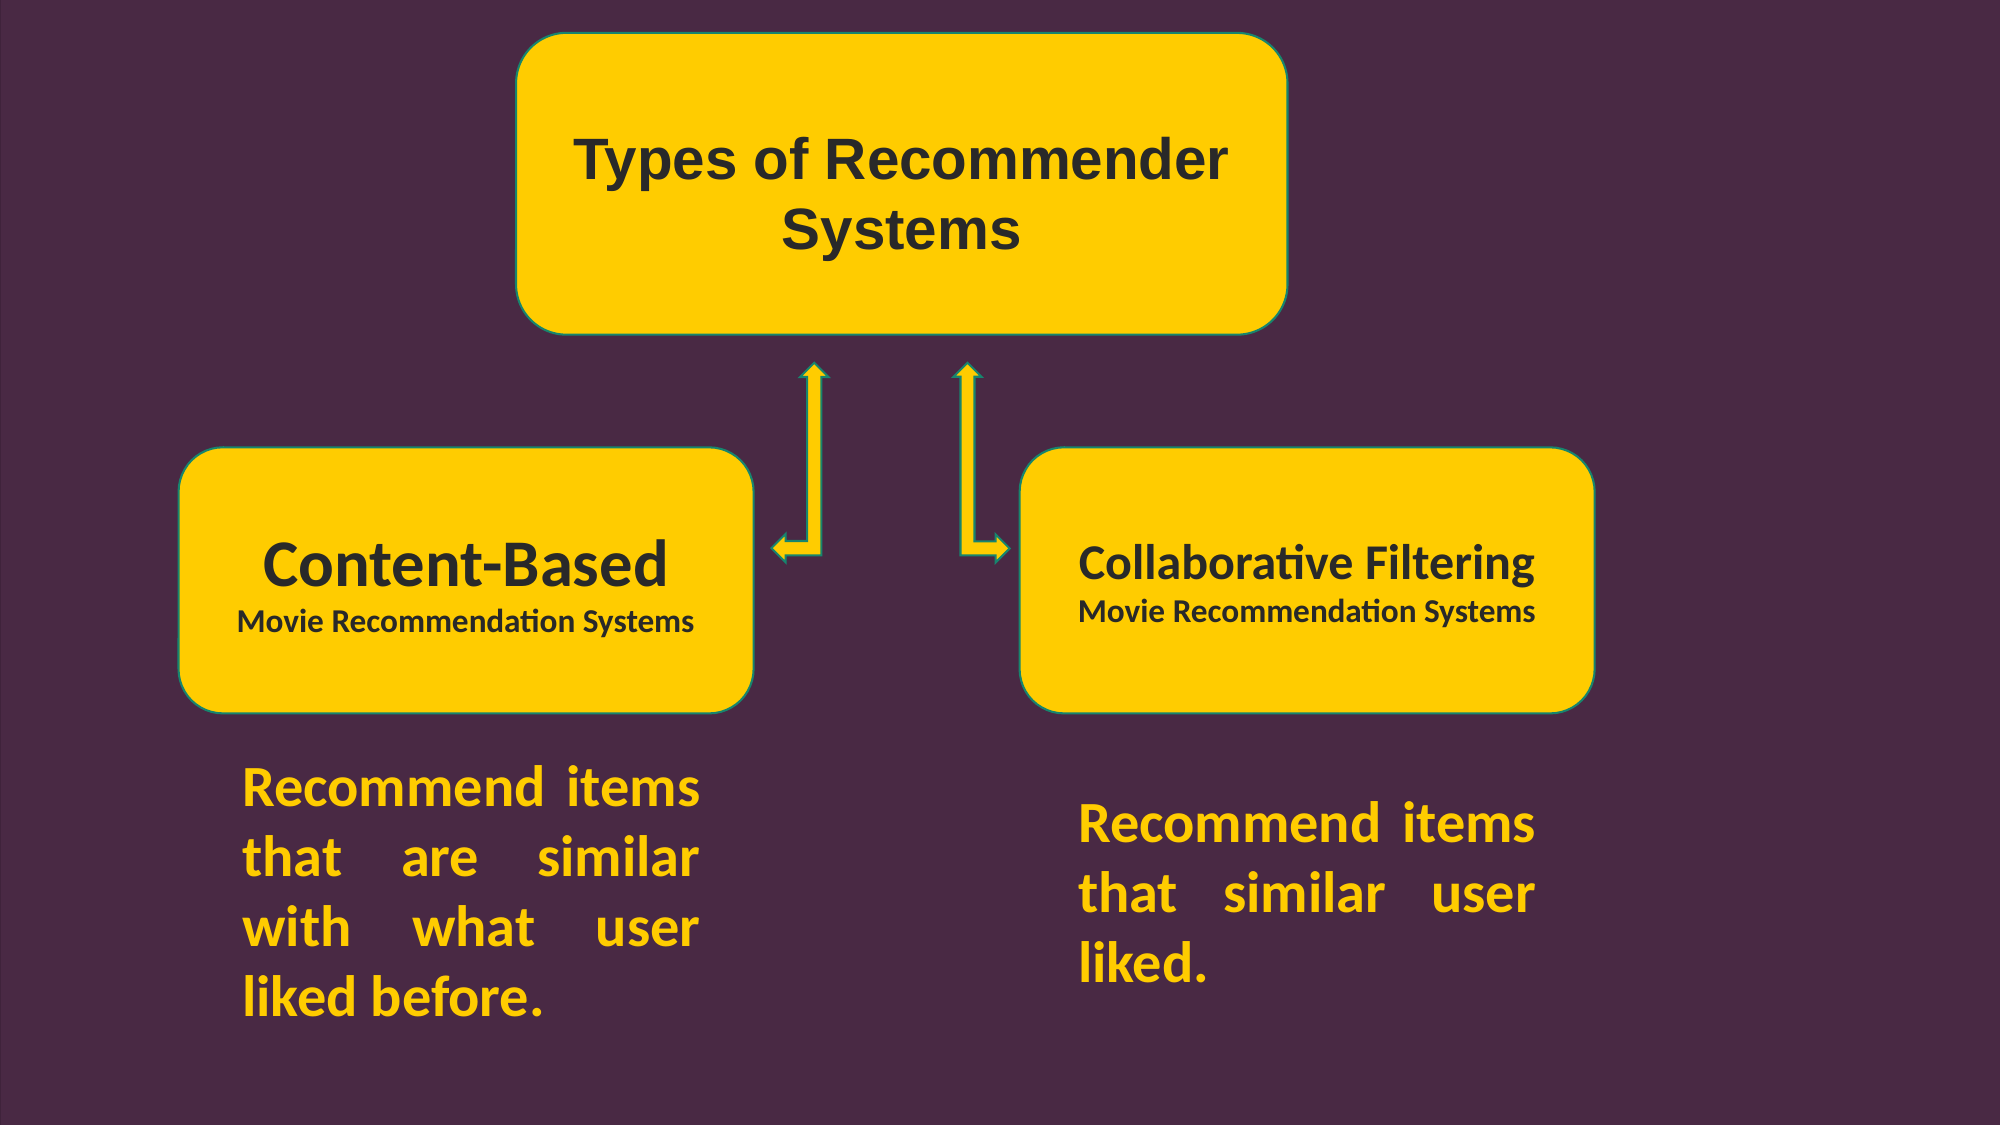

Types of Recommender Systems

Content-Based
Movie Recommendation Systems
Collaborative Filtering
Movie Recommendation Systems
Recommend items that are similar with what user liked before.
Recommend items that similar user liked.